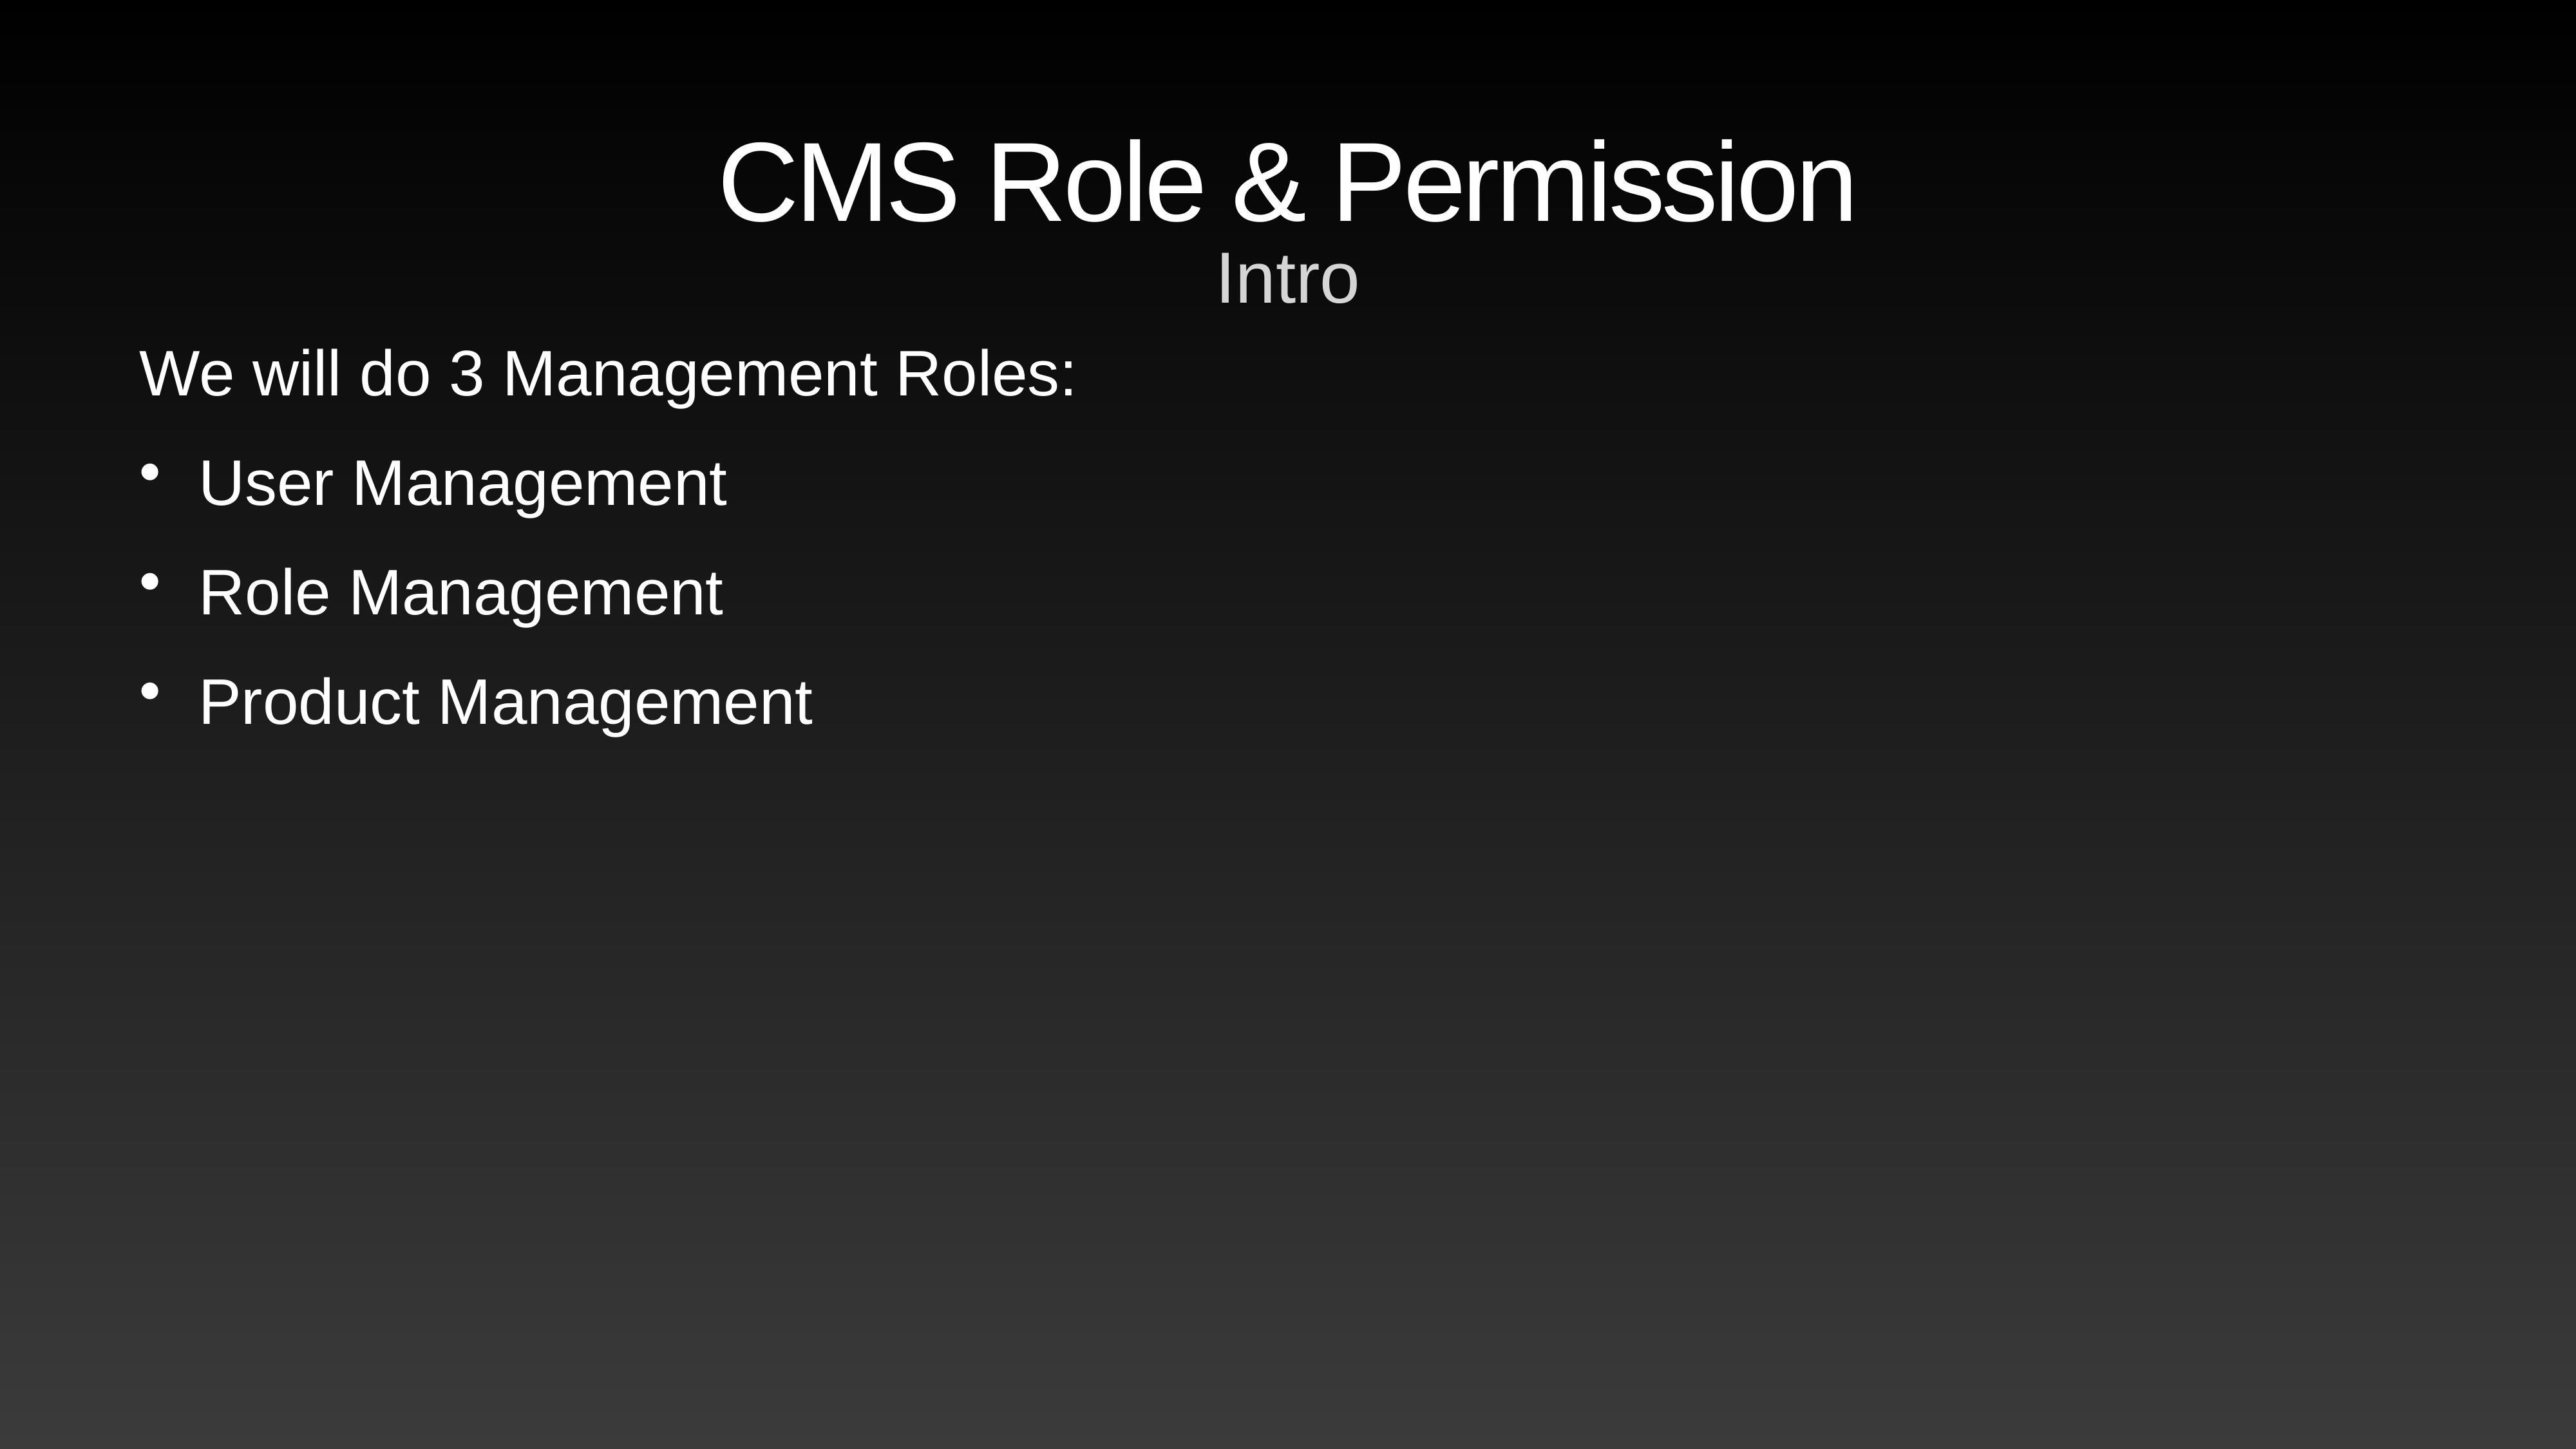

# CMS Role & Permission
Intro
We will do 3 Management Roles:
User Management
Role Management
Product Management